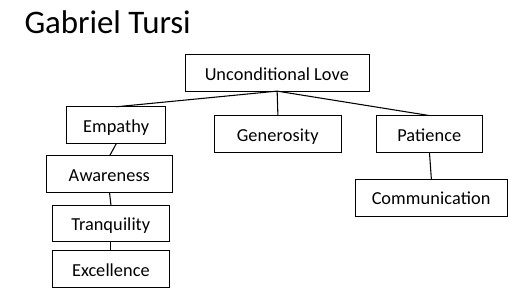

# Gabriel Tursi
Unconditional Love
Empathy
Patience
Awareness
Communication
Excellence
Generosity
Tranquility